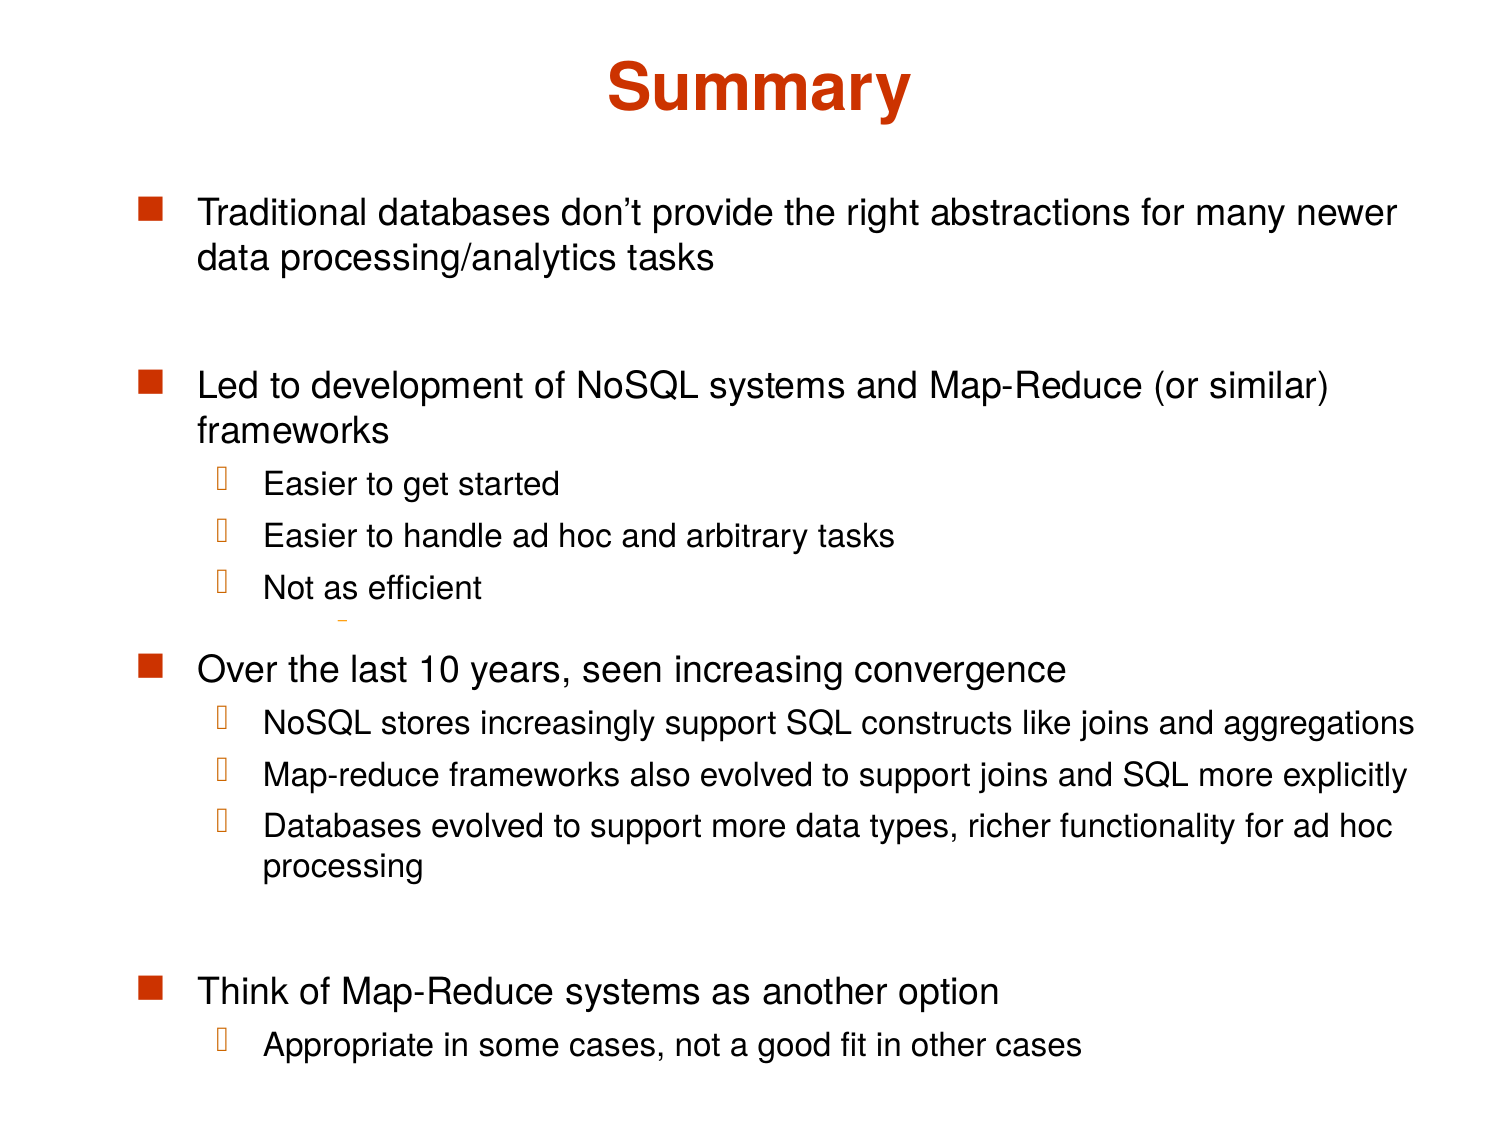

# Summary
Traditional databases don’t provide the right abstractions for many newer data processing/analytics tasks

Led to development of NoSQL systems and Map-Reduce (or similar) frameworks
Easier to get started
Easier to handle ad hoc and arbitrary tasks
Not as efficient

Over the last 10 years, seen increasing convergence
NoSQL stores increasingly support SQL constructs like joins and aggregations
Map-reduce frameworks also evolved to support joins and SQL more explicitly
Databases evolved to support more data types, richer functionality for ad hoc processing

Think of Map-Reduce systems as another option
Appropriate in some cases, not a good fit in other cases